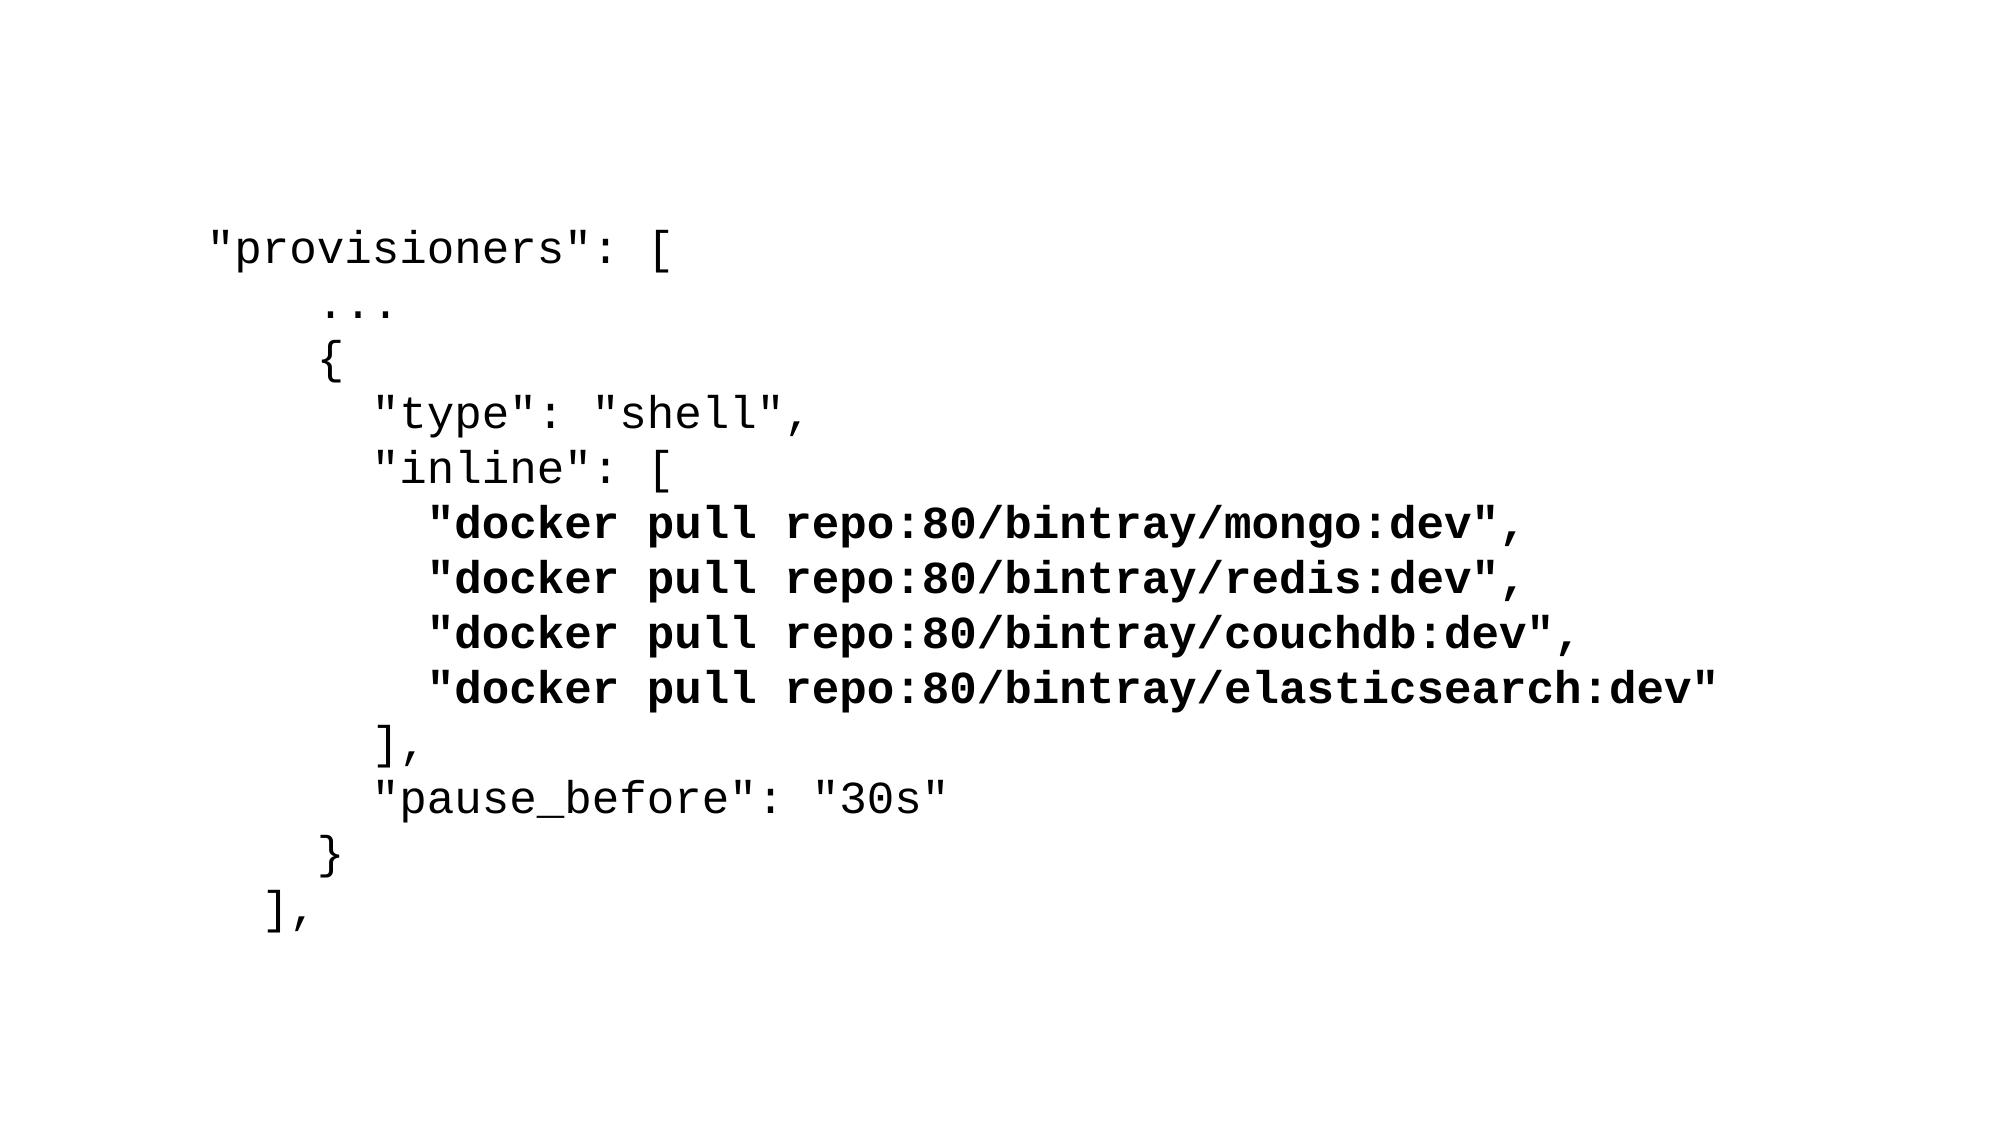

"provisioners": [
    ...
    {
      "type": "shell",
      "inline": [
        "docker pull repo:80/bintray/mongo:dev",
        "docker pull repo:80/bintray/redis:dev",
        "docker pull repo:80/bintray/couchdb:dev",
        "docker pull repo:80/bintray/elasticsearch:dev"
      ],
      "pause_before": "30s"
    }
  ],